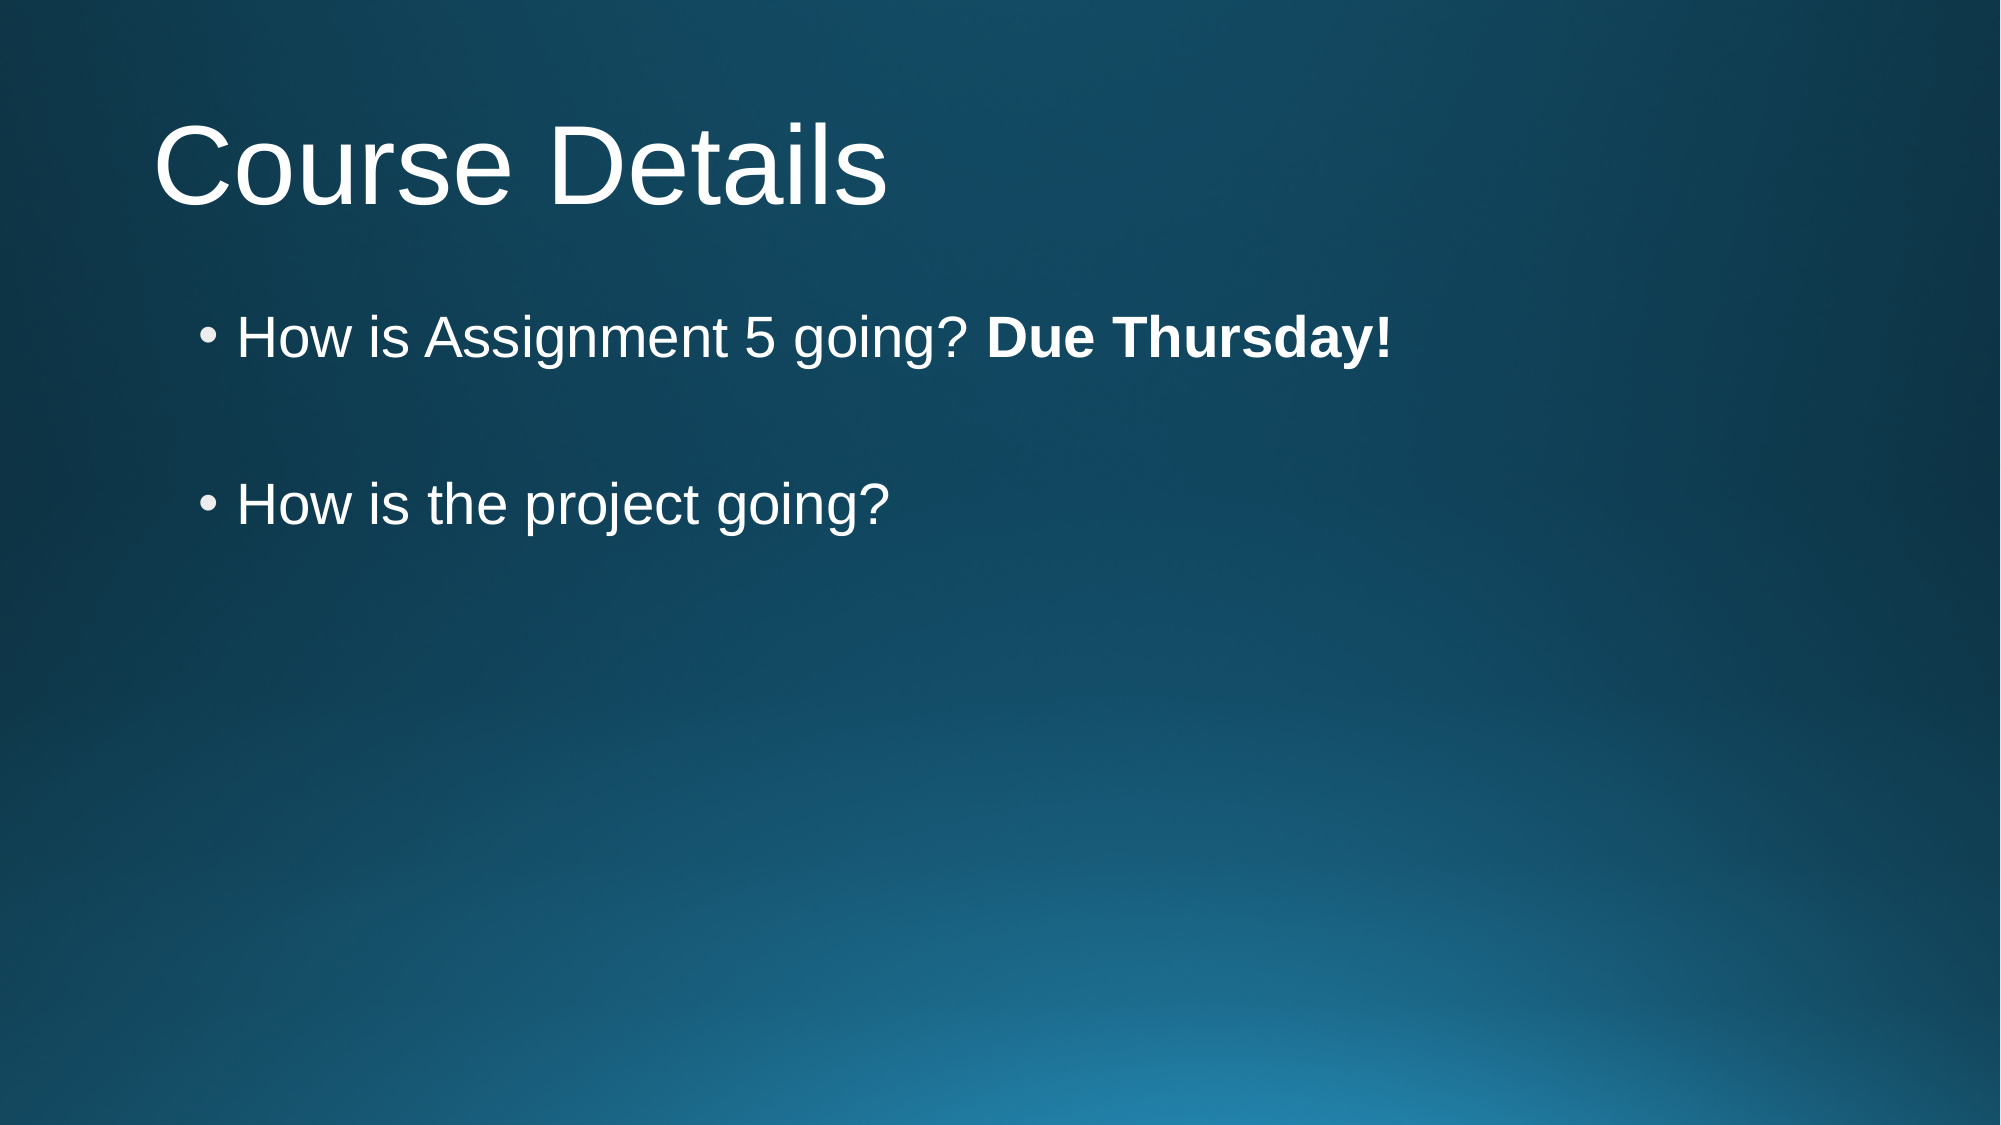

# Course Details
How is Assignment 5 going? Due Thursday!

How is the project going?